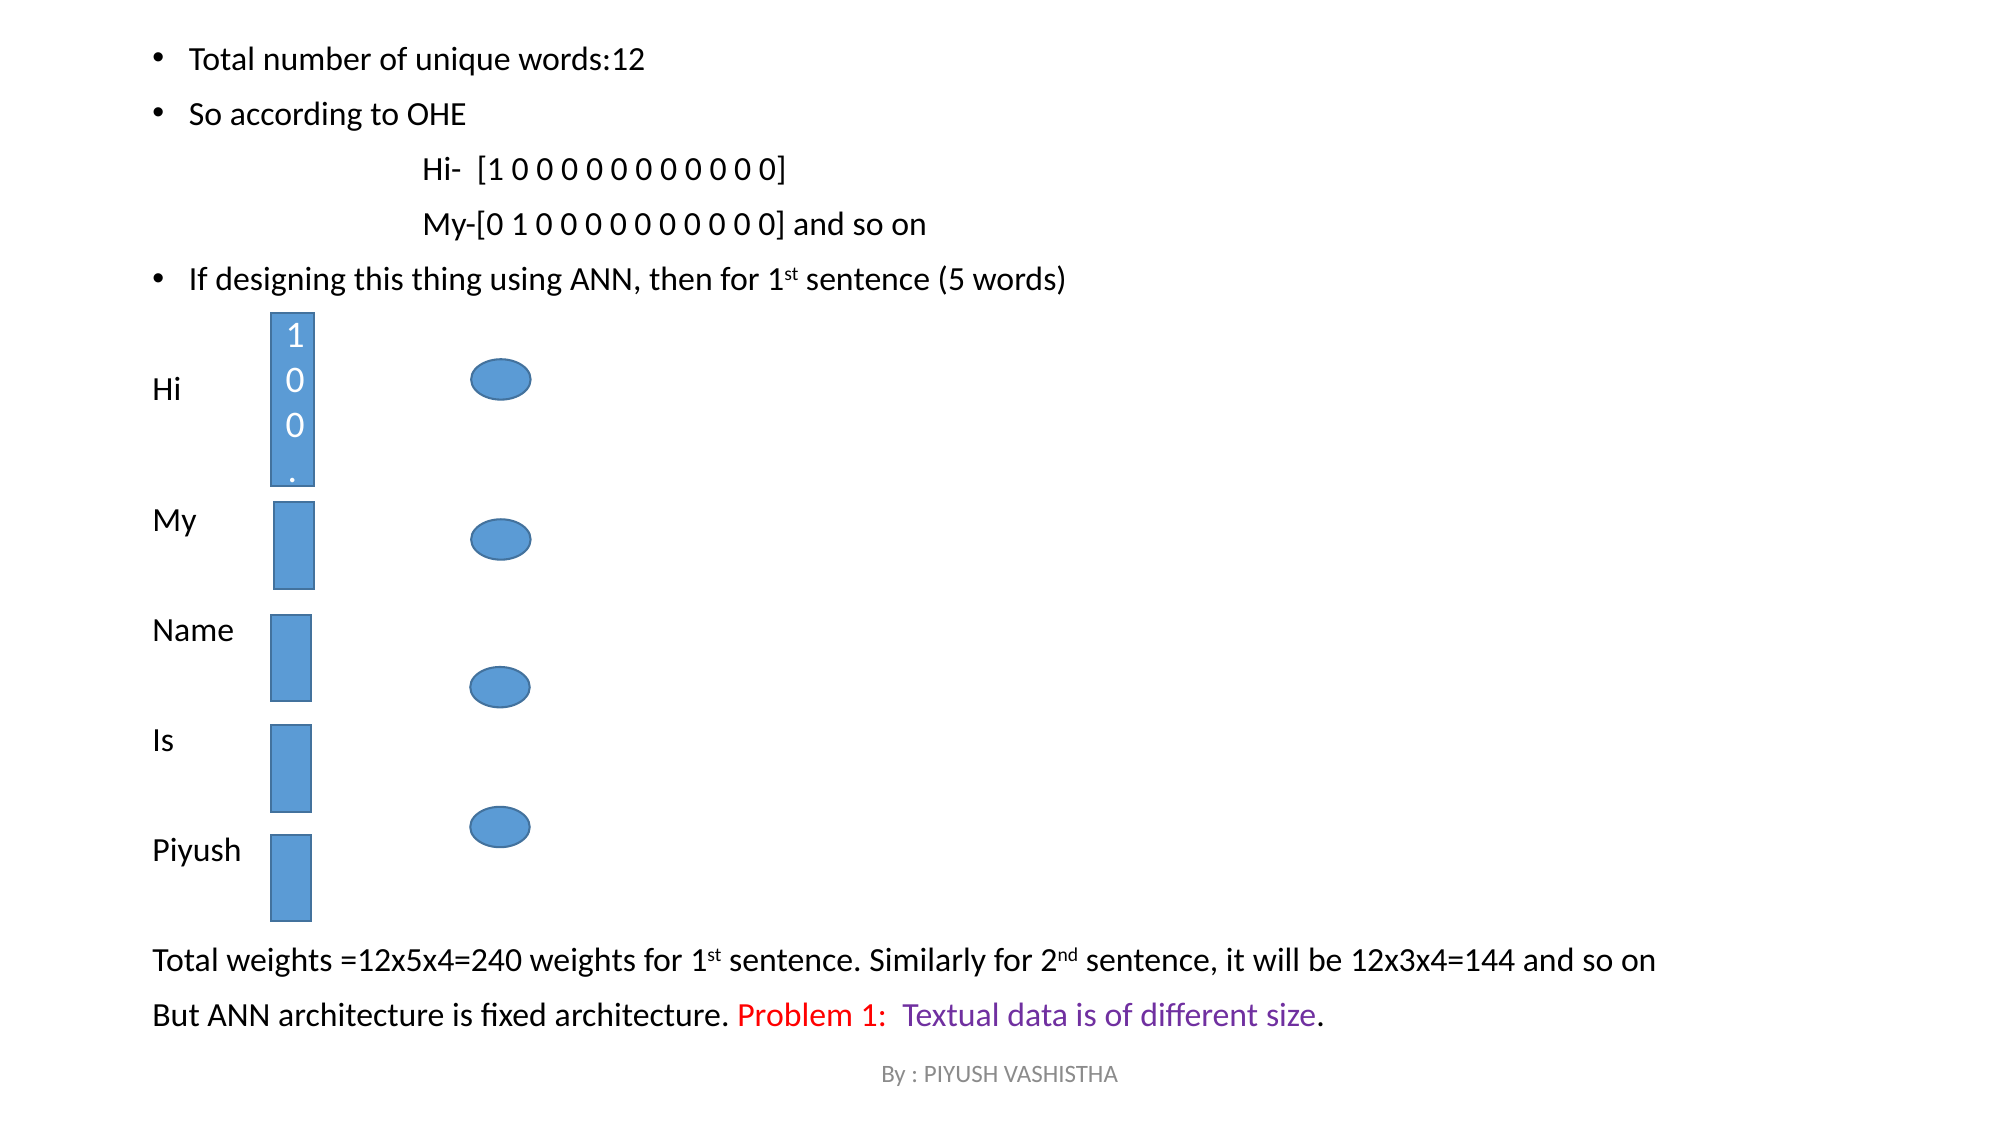

Total number of unique words:12
So according to OHE
		Hi-  [1 0 0 0 0 0 0 0 0 0 0 0]
		My-[0 1 0 0 0 0 0 0 0 0 0 0] and so on
If designing this thing using ANN, then for 1st sentence (5 words)

Hi

My

Name

Is

Piyush

Total weights =12x5x4=240 weights for 1st sentence. Similarly for 2nd sentence, it will be 12x3x4=144 and so on
But ANN architecture is fixed architecture. Problem 1:  Textual data is of different size.

1
0
0..

By : PIYUSH VASHISTHA